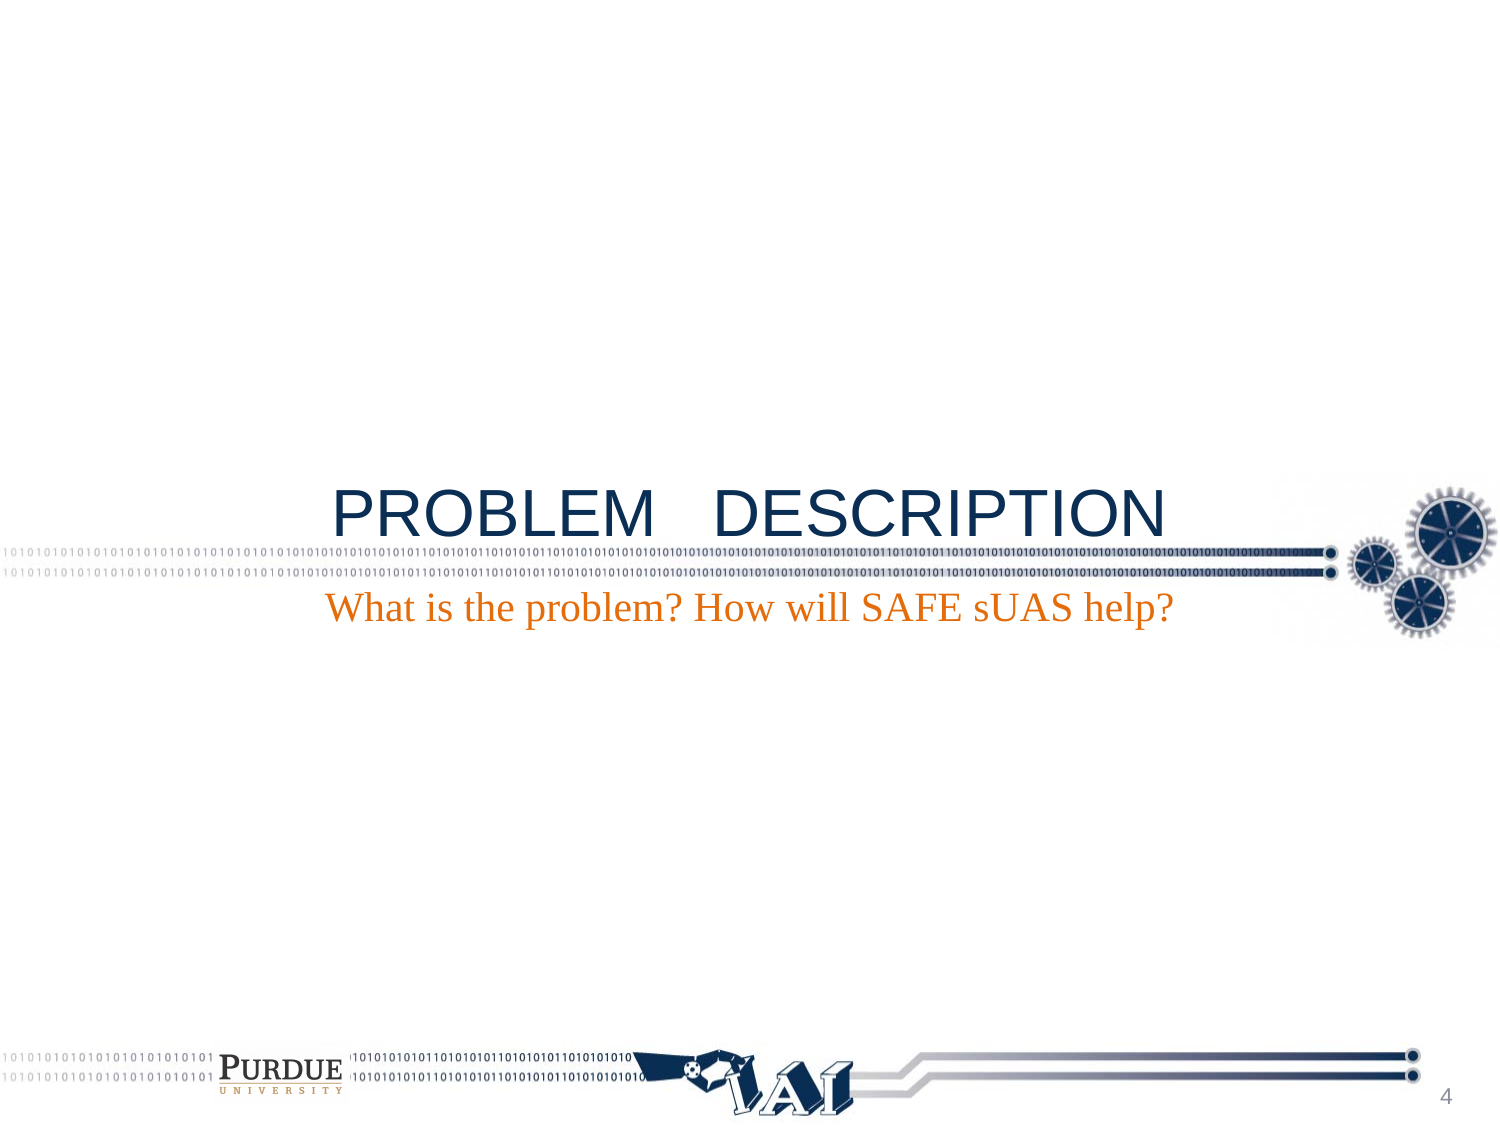

# PROBLEM   DESCRIPTION
What is the problem? How will SAFE sUAS help?
4